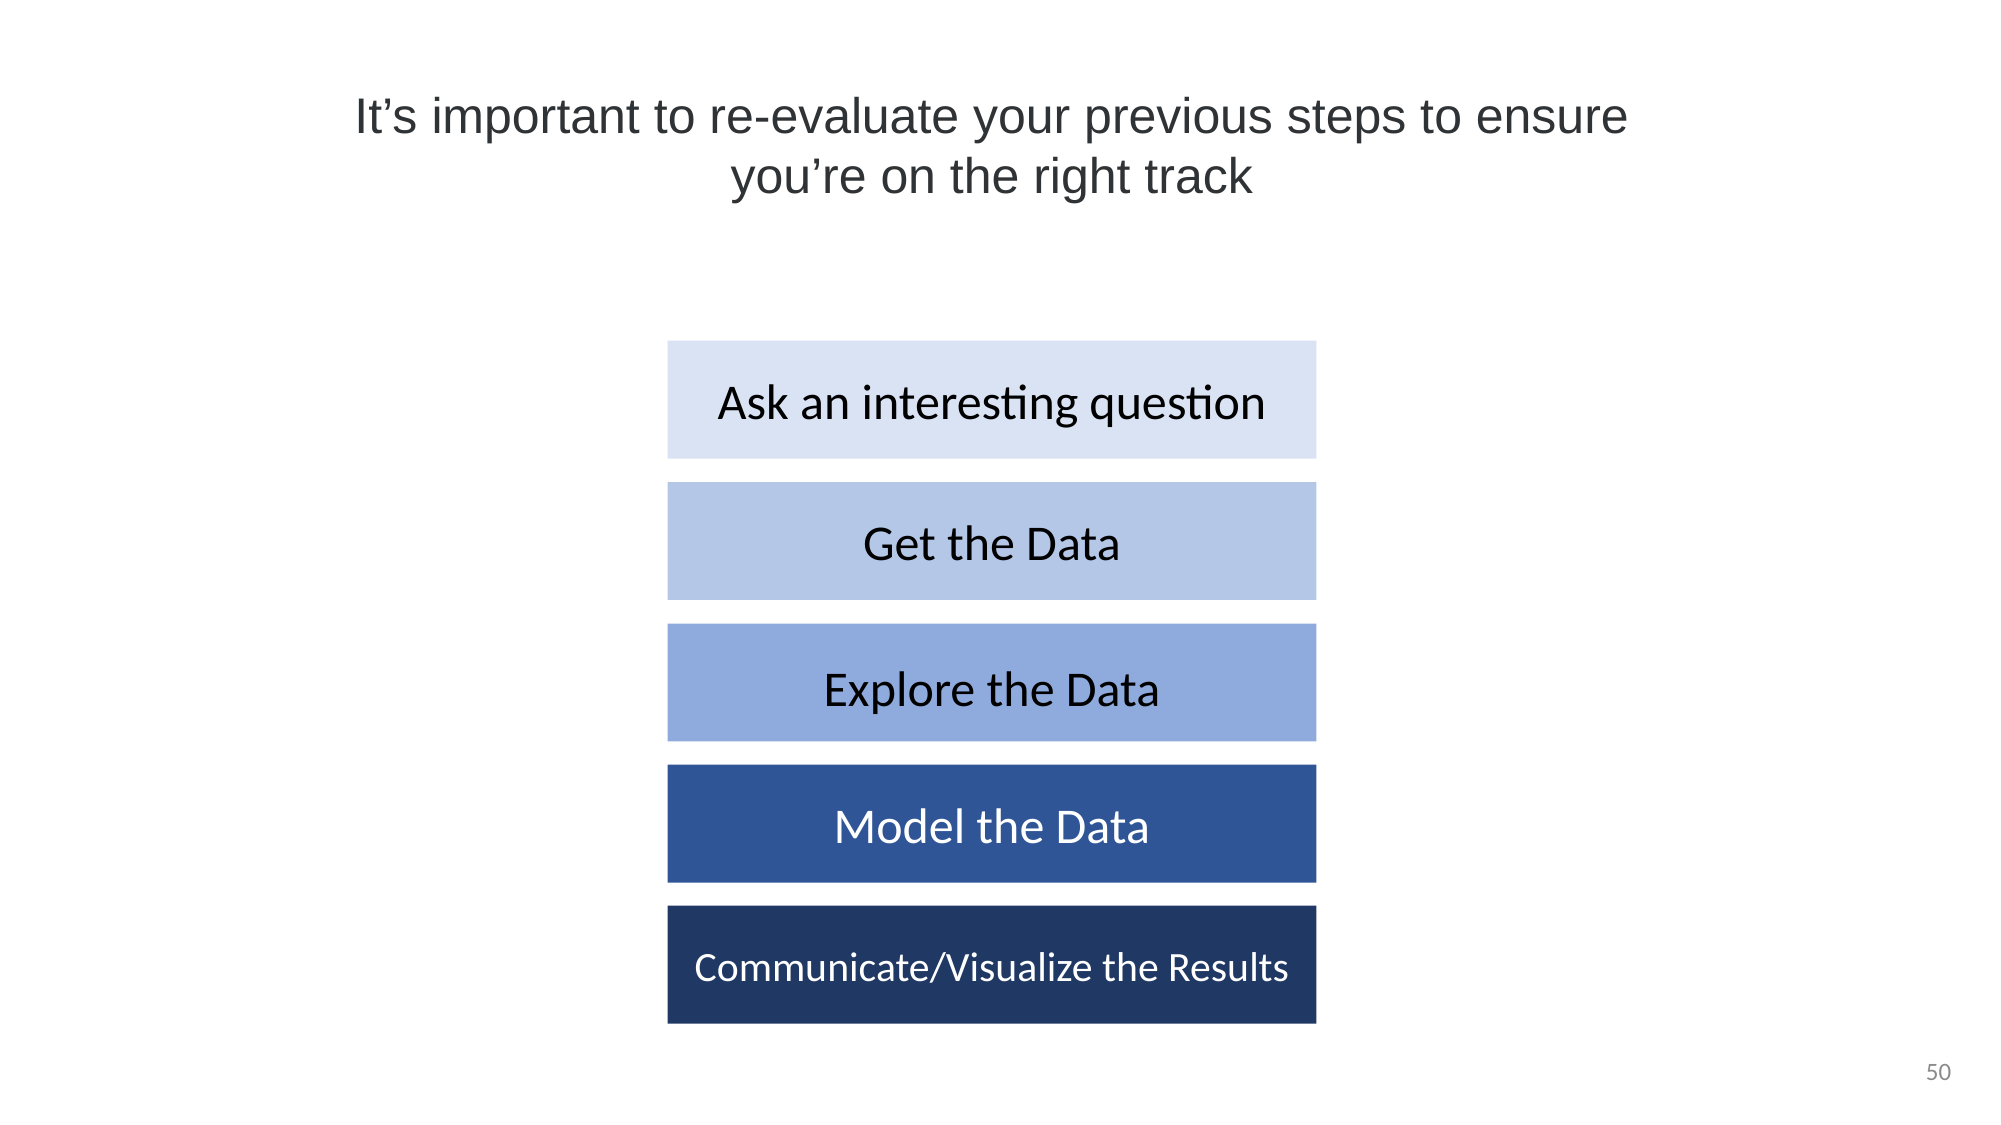

It’s important to re-evaluate your previous steps to ensure you’re on the right track
Ask an interesting question

Get the Data

Explore the Data

Model the Data

Communicate/Visualize the Results
50